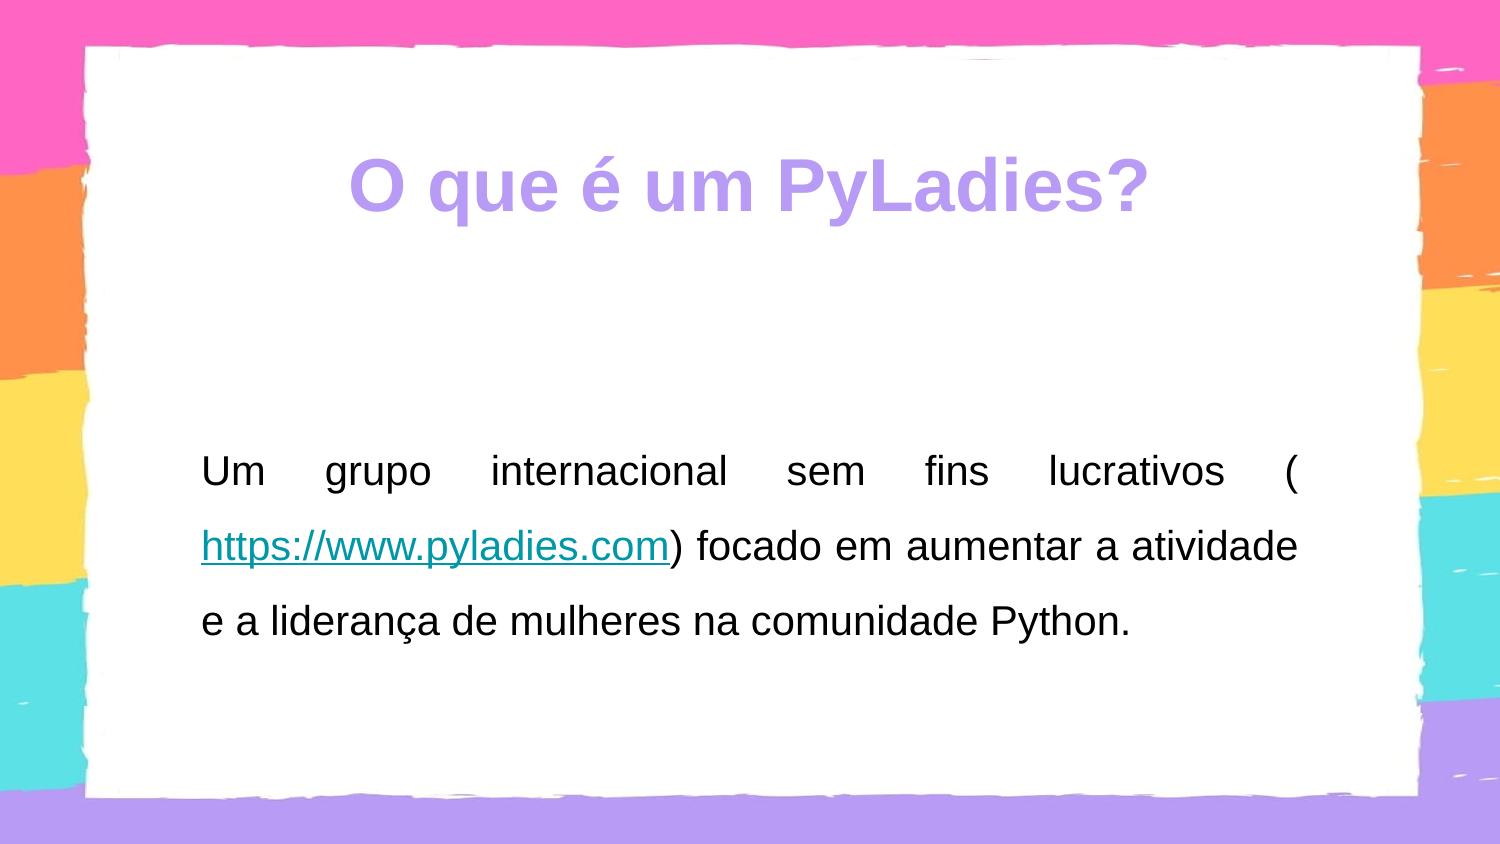

O que é um PyLadies?
Um grupo internacional sem fins lucrativos (https://www.pyladies.com) focado em aumentar a atividade e a liderança de mulheres na comunidade Python.